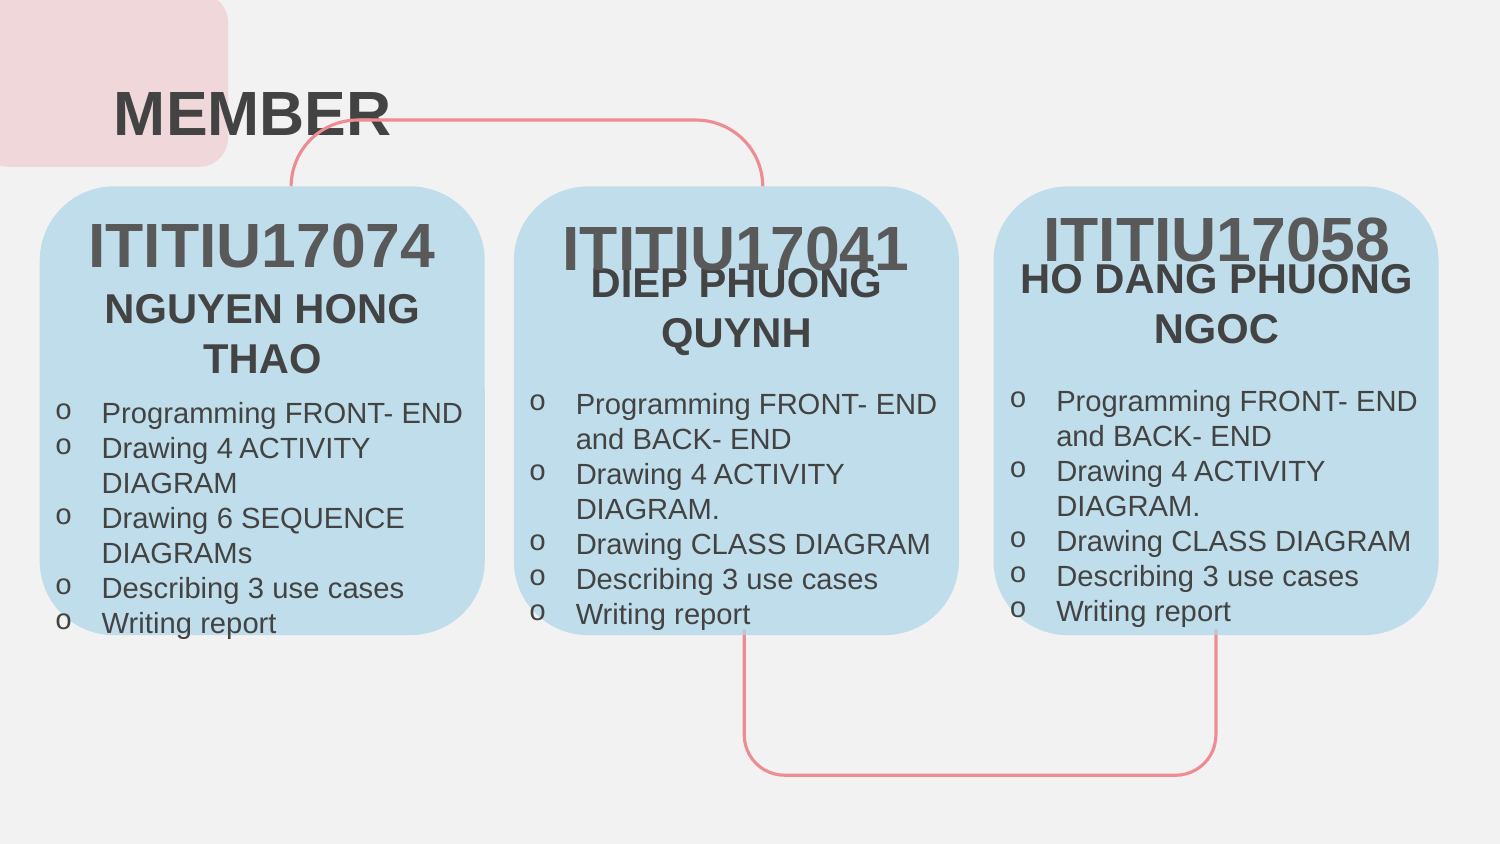

MEMBER

ITITIU17058
ITITIU17041
ITITIU17074

# HO DANG PHUONG NGOC
DIEP PHUONG QUYNH
NGUYEN HONG THAO
Programming FRONT- END and BACK- END
Drawing 4 ACTIVITY DIAGRAM.
Drawing CLASS DIAGRAM
Describing 3 use cases
Writing report
Programming FRONT- END and BACK- END
Drawing 4 ACTIVITY DIAGRAM.
Drawing CLASS DIAGRAM
Describing 3 use cases
Writing report
Programming FRONT- END
Drawing 4 ACTIVITY DIAGRAM
Drawing 6 SEQUENCE DIAGRAMs
Describing 3 use cases
Writing report